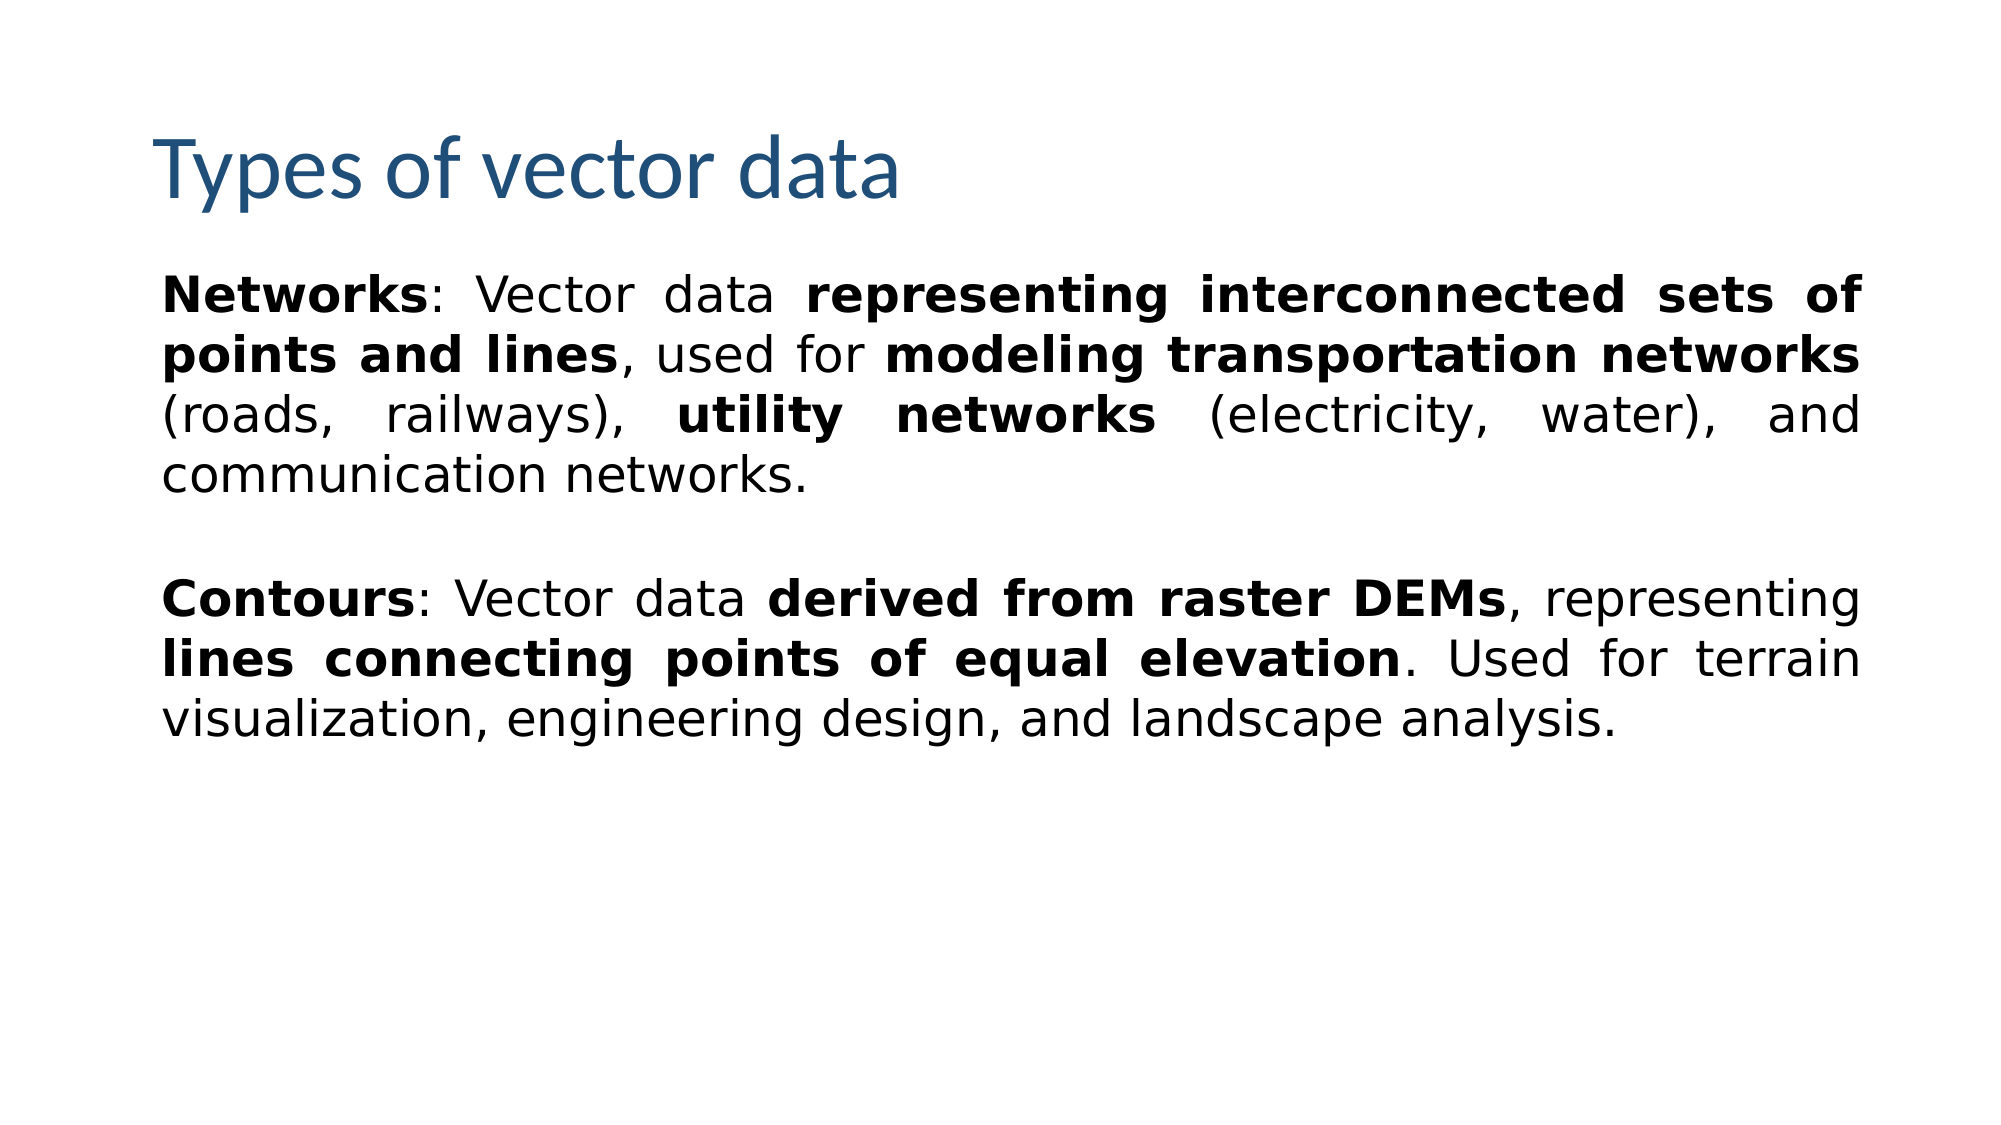

# Types of vector data
Networks: Vector data representing interconnected sets of points and lines, used for modeling transportation networks (roads, railways), utility networks (electricity, water), and communication networks.

Contours: Vector data derived from raster DEMs, representing lines connecting points of equal elevation. Used for terrain visualization, engineering design, and landscape analysis.